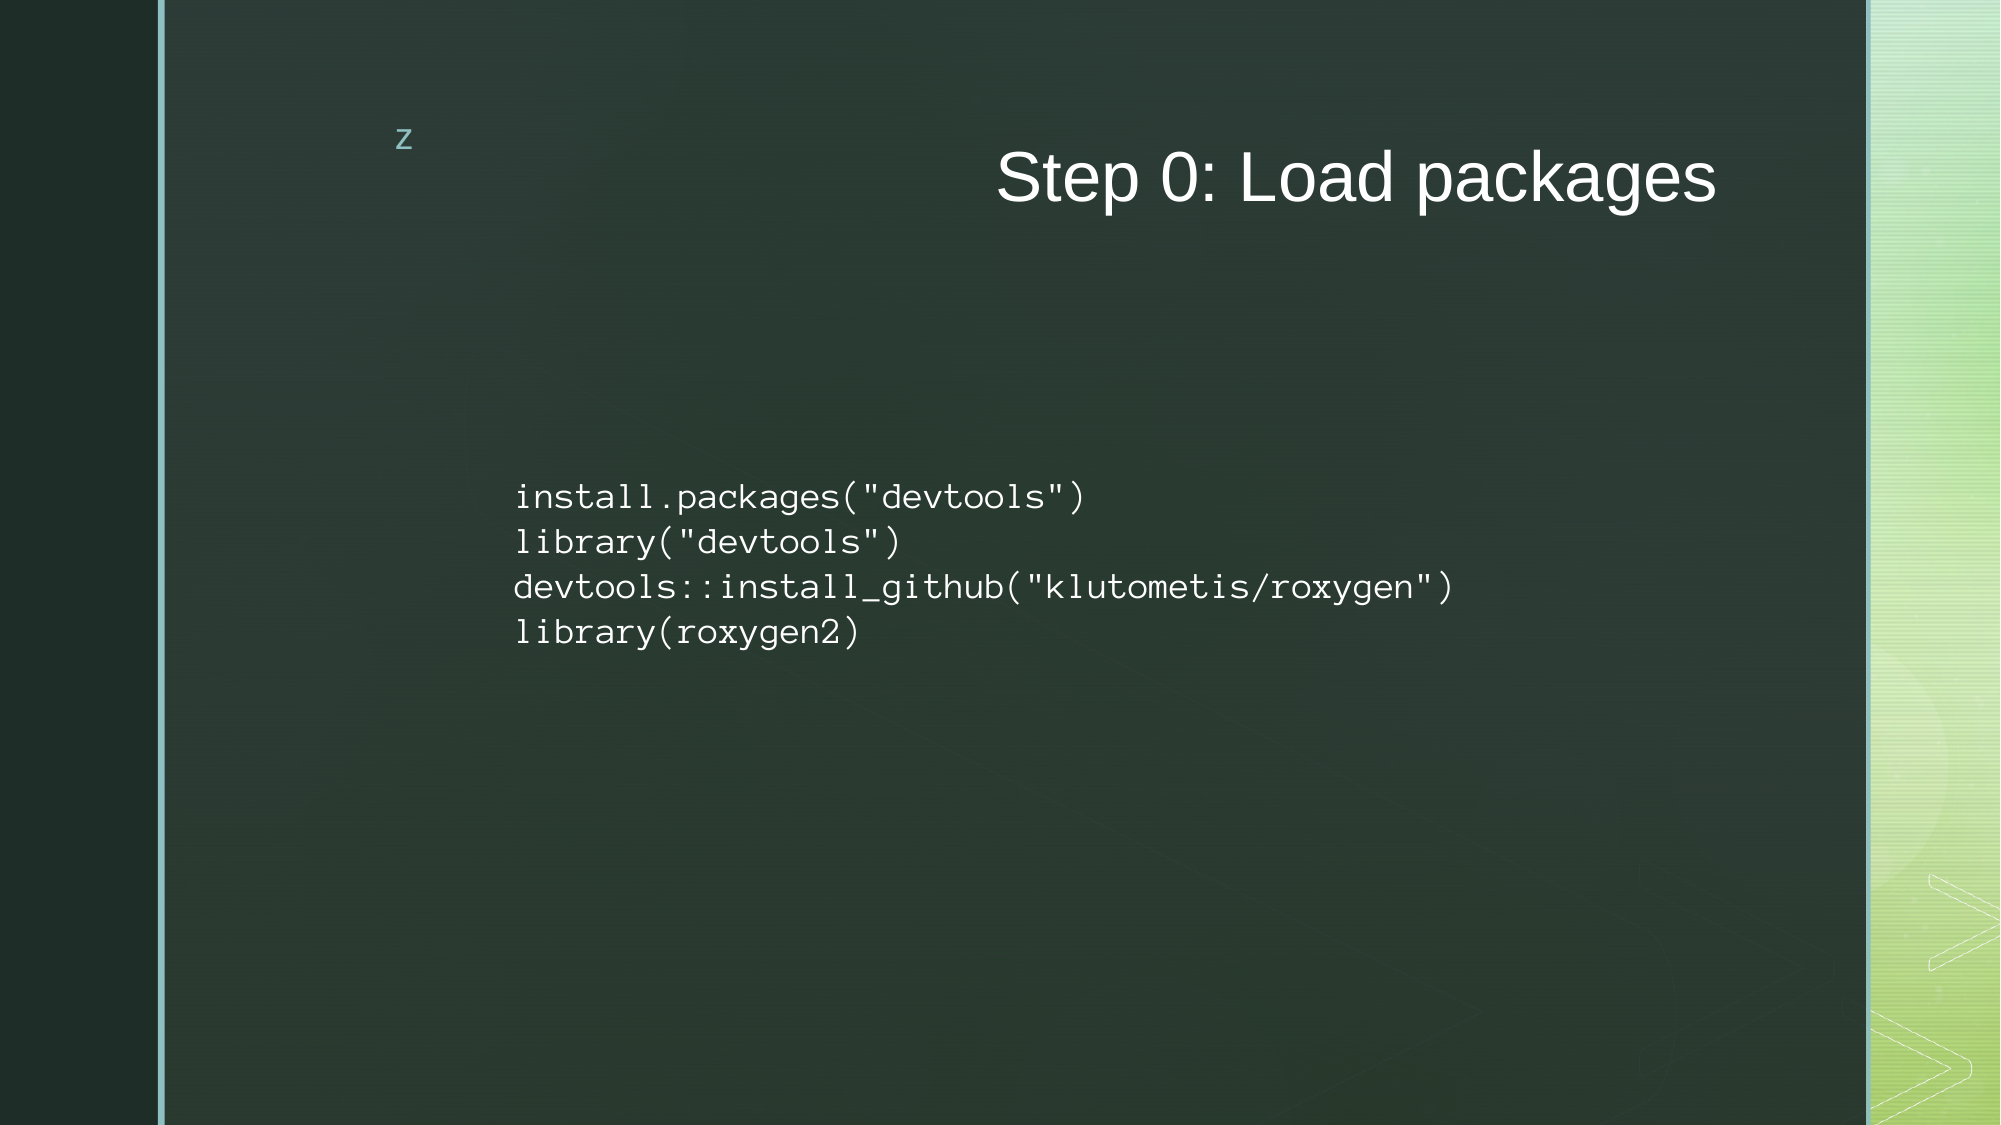

# Step 0: Load packages
install.packages("devtools")
library("devtools")
devtools::install_github("klutometis/roxygen")
library(roxygen2)